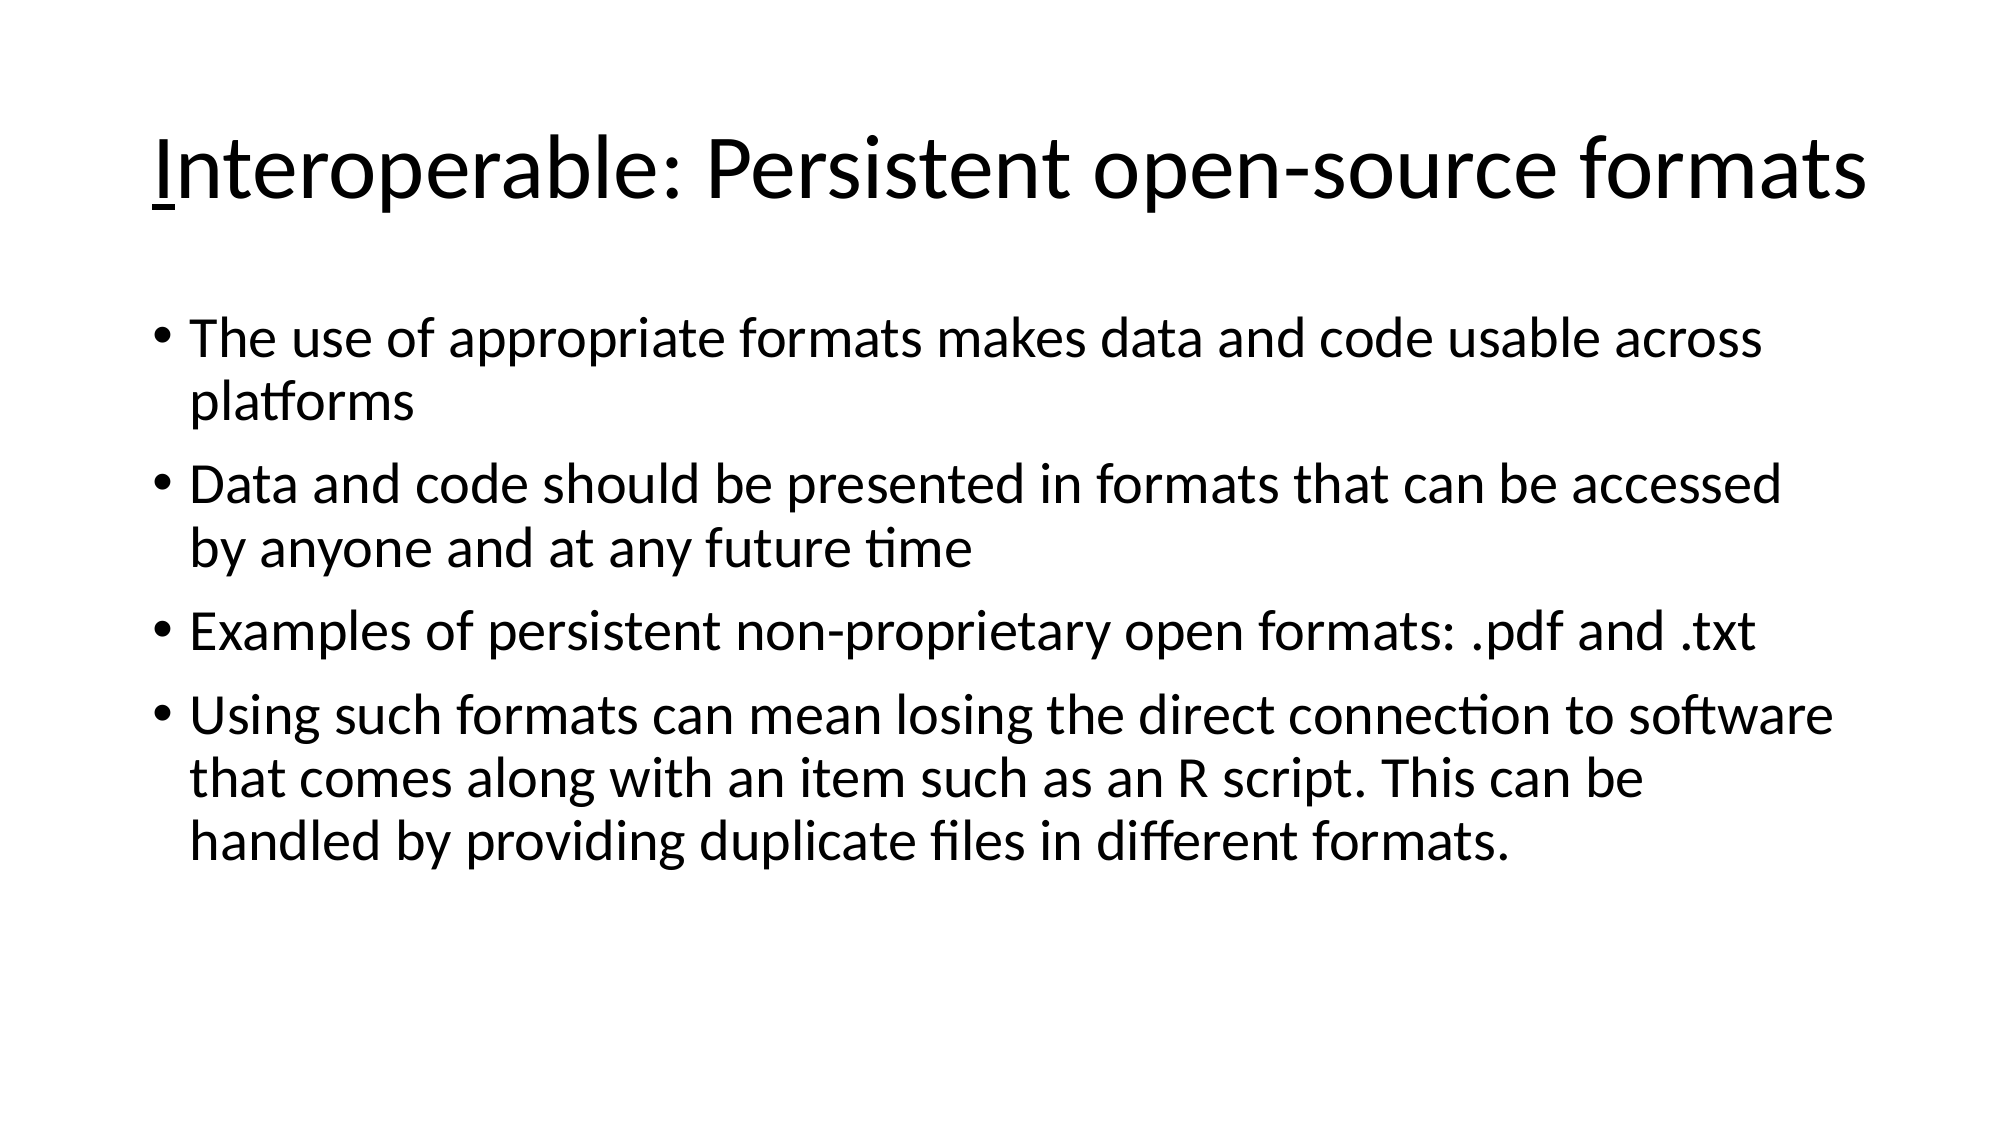

# Interoperable: Persistent open-source formats
The use of appropriate formats makes data and code usable across platforms
Data and code should be presented in formats that can be accessed by anyone and at any future time
Examples of persistent non-proprietary open formats: .pdf and .txt
Using such formats can mean losing the direct connection to software that comes along with an item such as an R script. This can be handled by providing duplicate files in different formats.